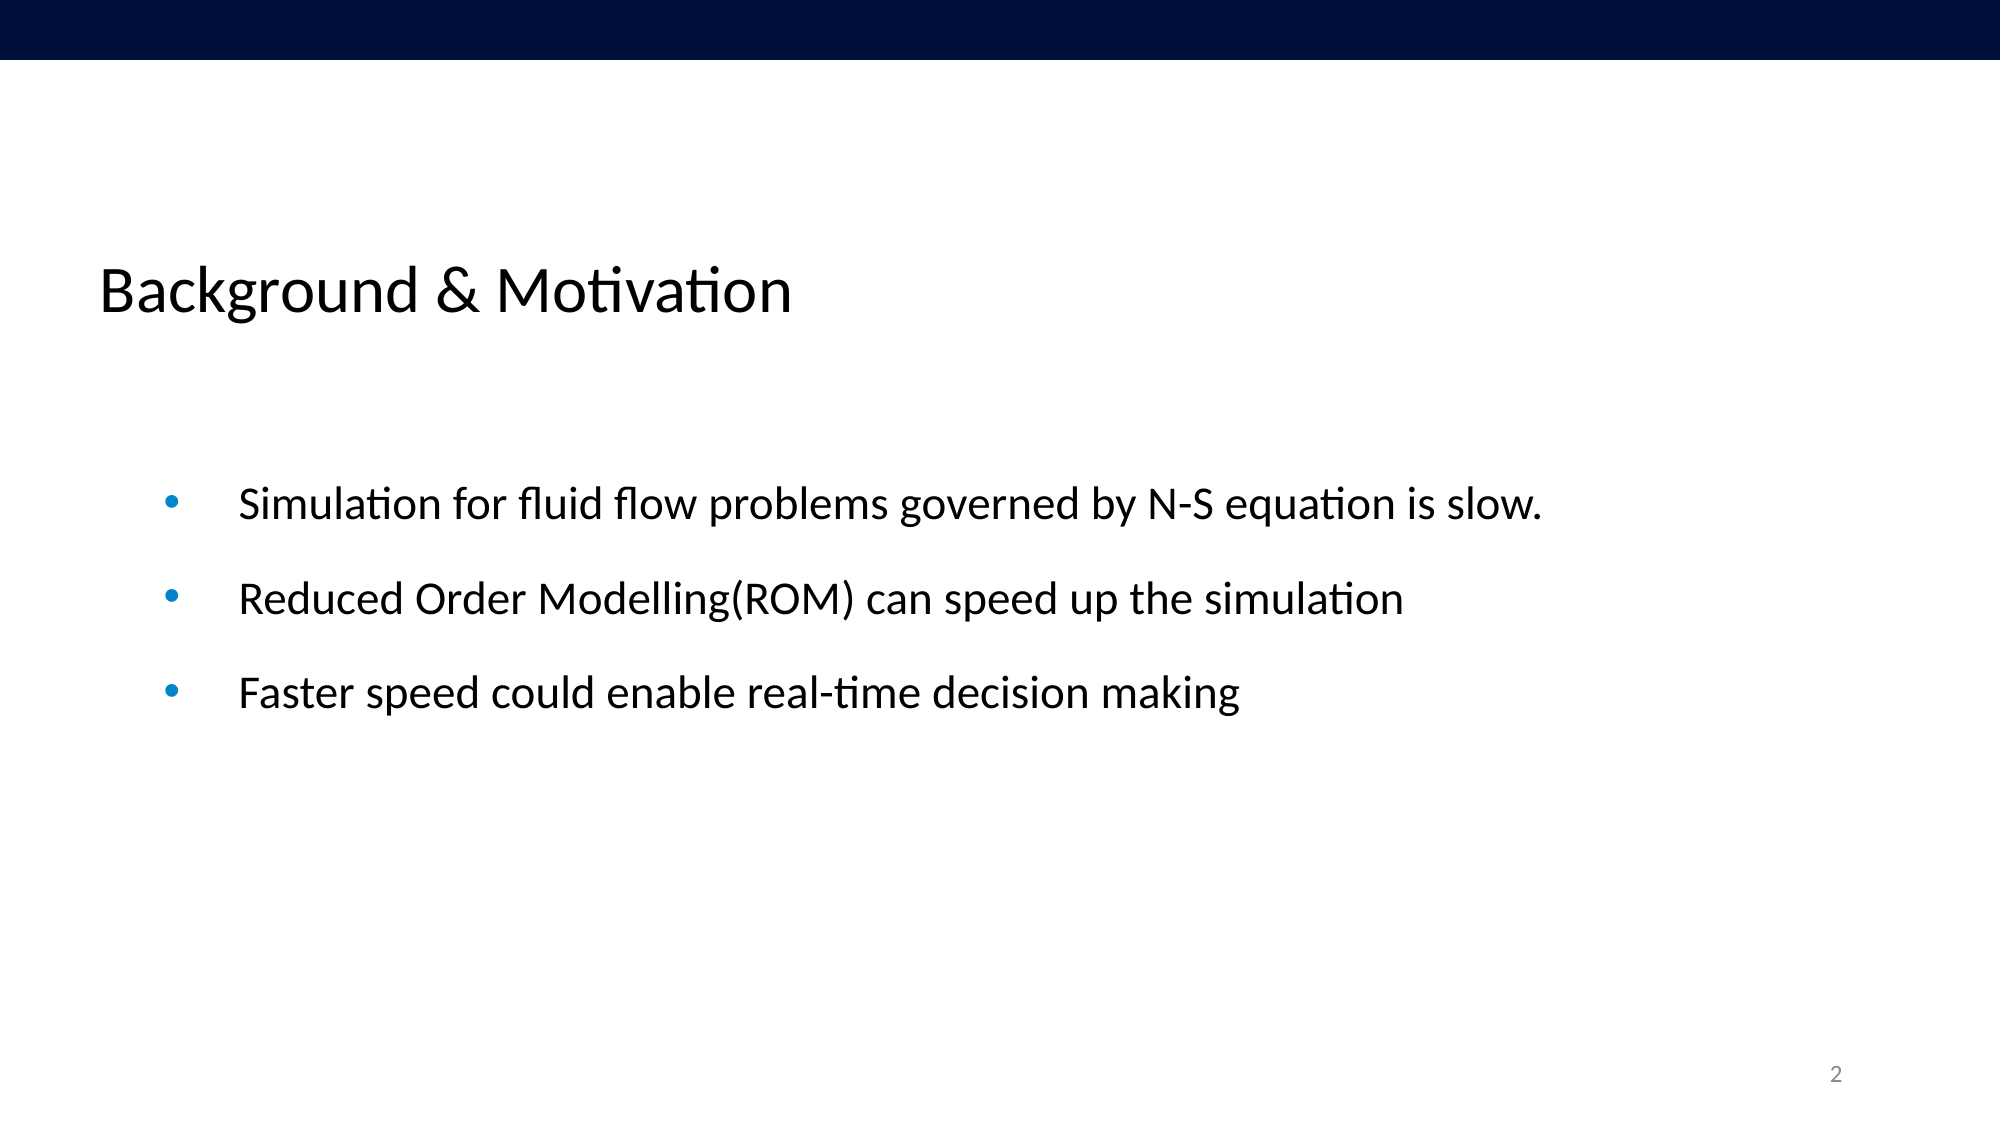

# Background & Motivation
Simulation for fluid flow problems governed by N-S equation is slow.
Reduced Order Modelling(ROM) can speed up the simulation
Faster speed could enable real-time decision making

2